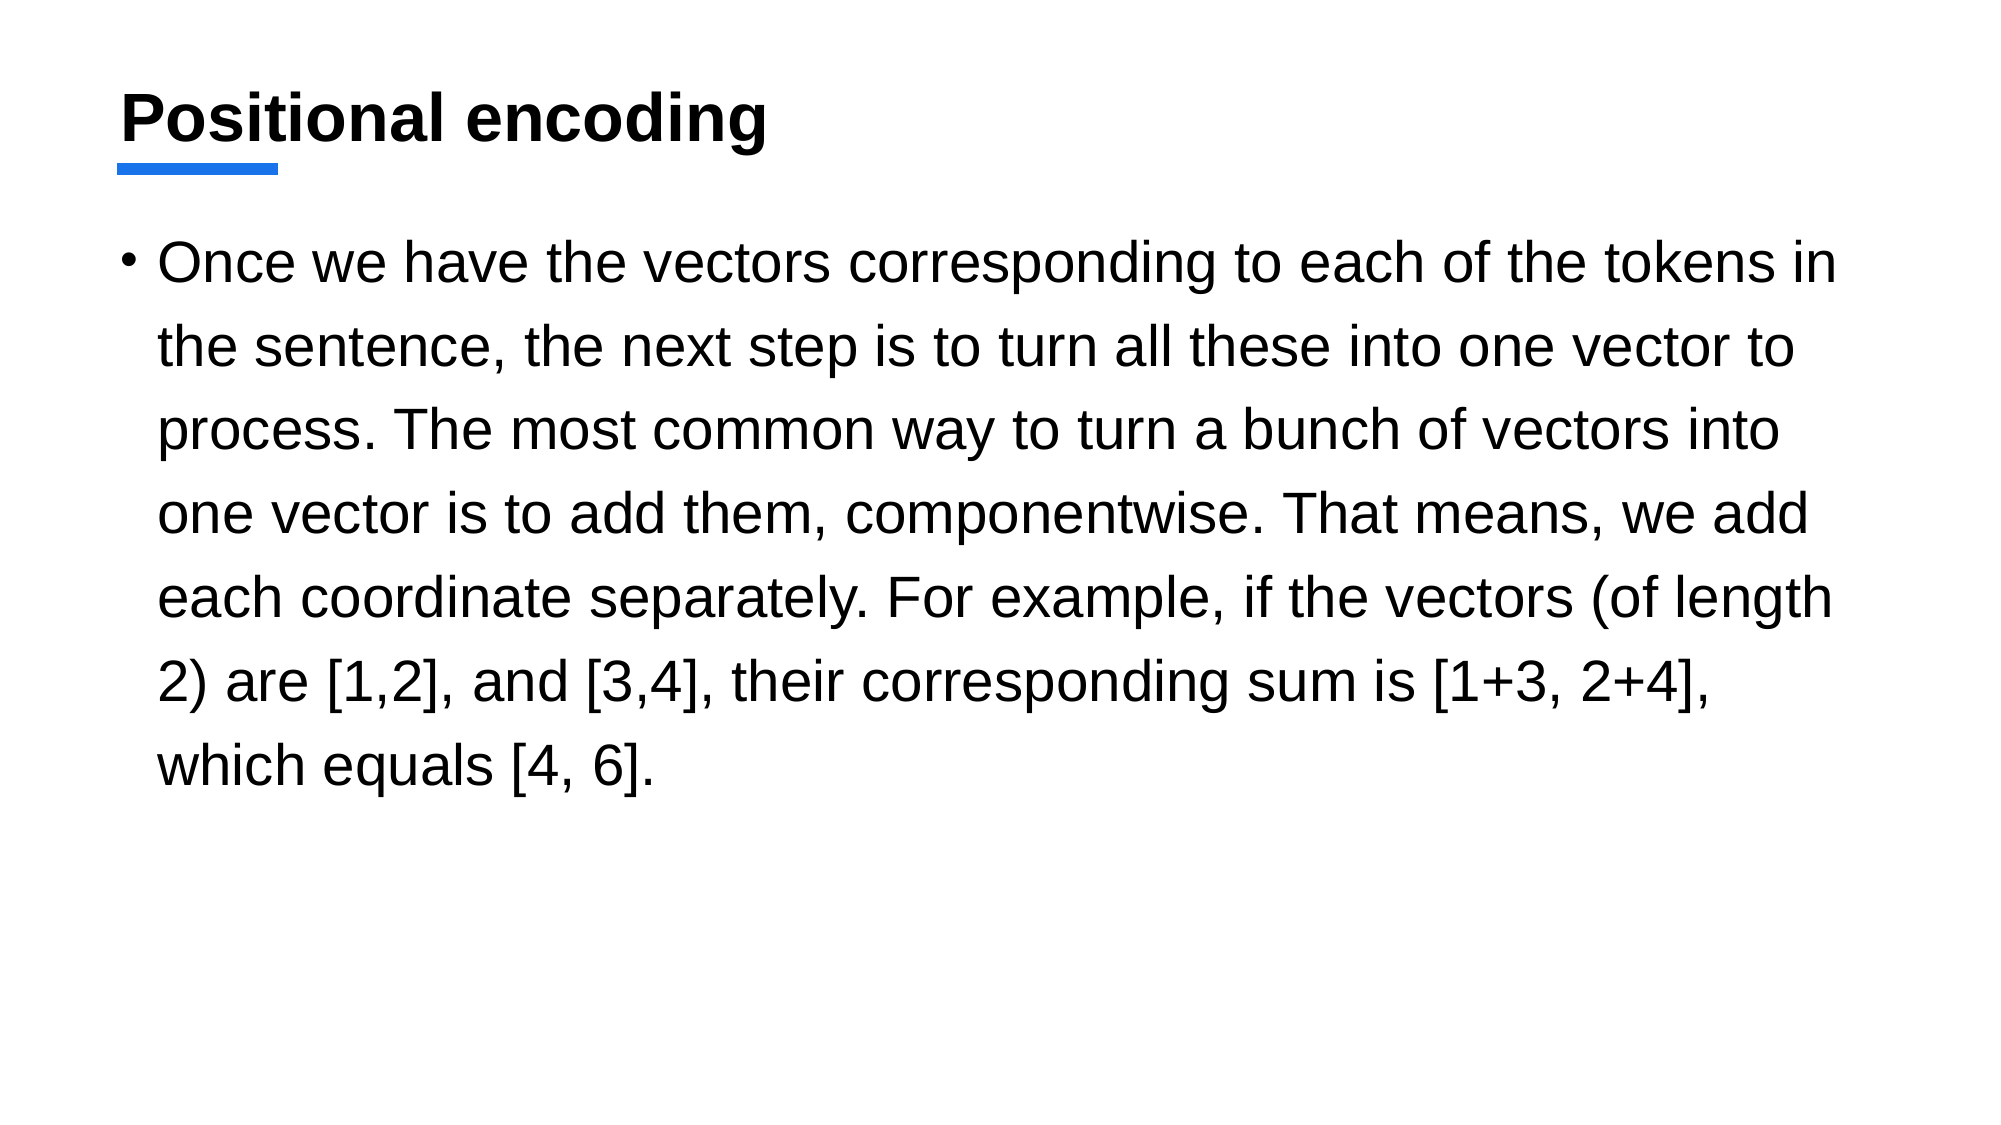

# Positional encoding
Once we have the vectors corresponding to each of the tokens in the sentence, the next step is to turn all these into one vector to process. The most common way to turn a bunch of vectors into one vector is to add them, componentwise. That means, we add each coordinate separately. For example, if the vectors (of length 2) are [1,2], and [3,4], their corresponding sum is [1+3, 2+4], which equals [4, 6].